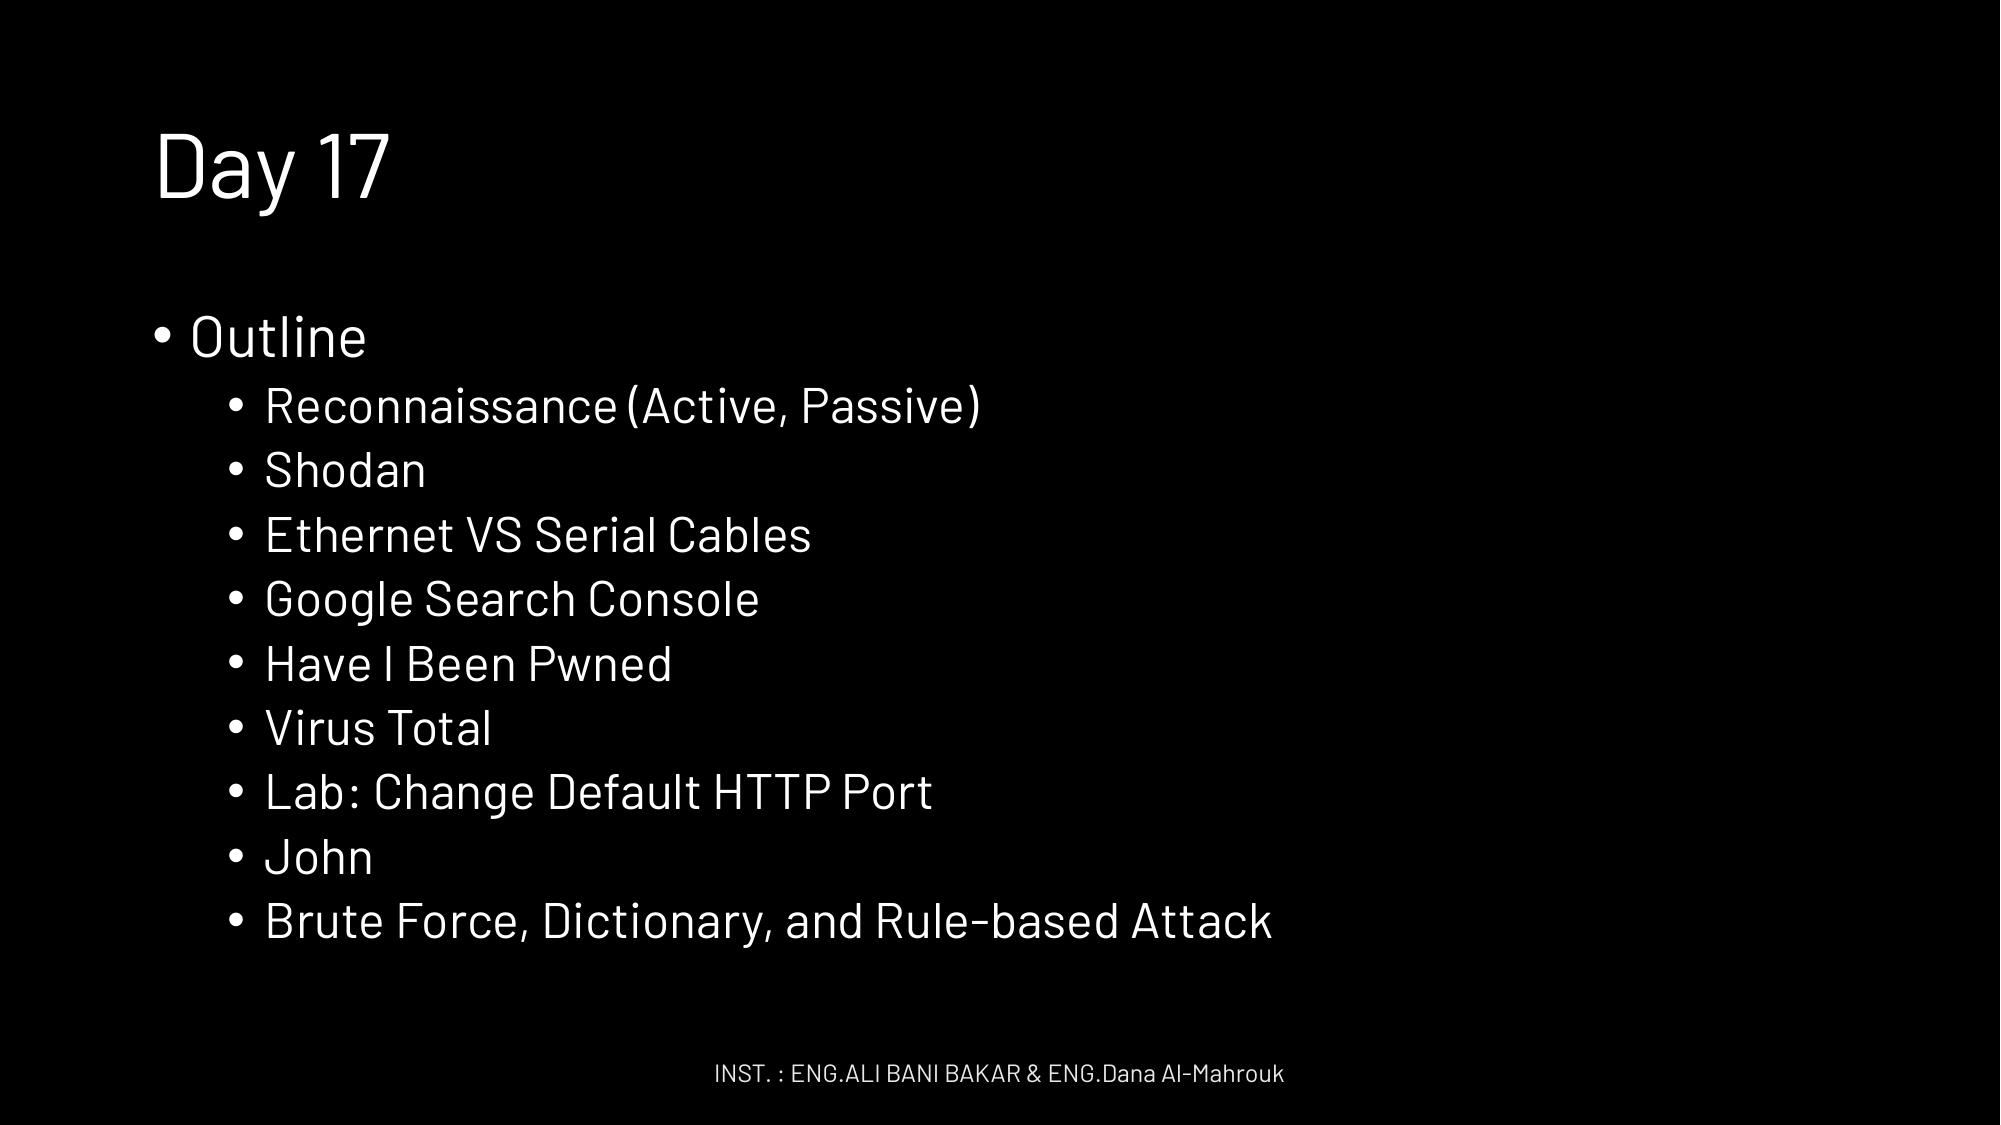

# Day 17
Outline
Reconnaissance (Active, Passive)
Shodan
Ethernet VS Serial Cables
Google Search Console
Have I Been Pwned
Virus Total
Lab: Change Default HTTP Port
John
Brute Force, Dictionary, and Rule-based Attack
INST. : ENG.ALI BANI BAKAR & ENG.Dana Al-Mahrouk